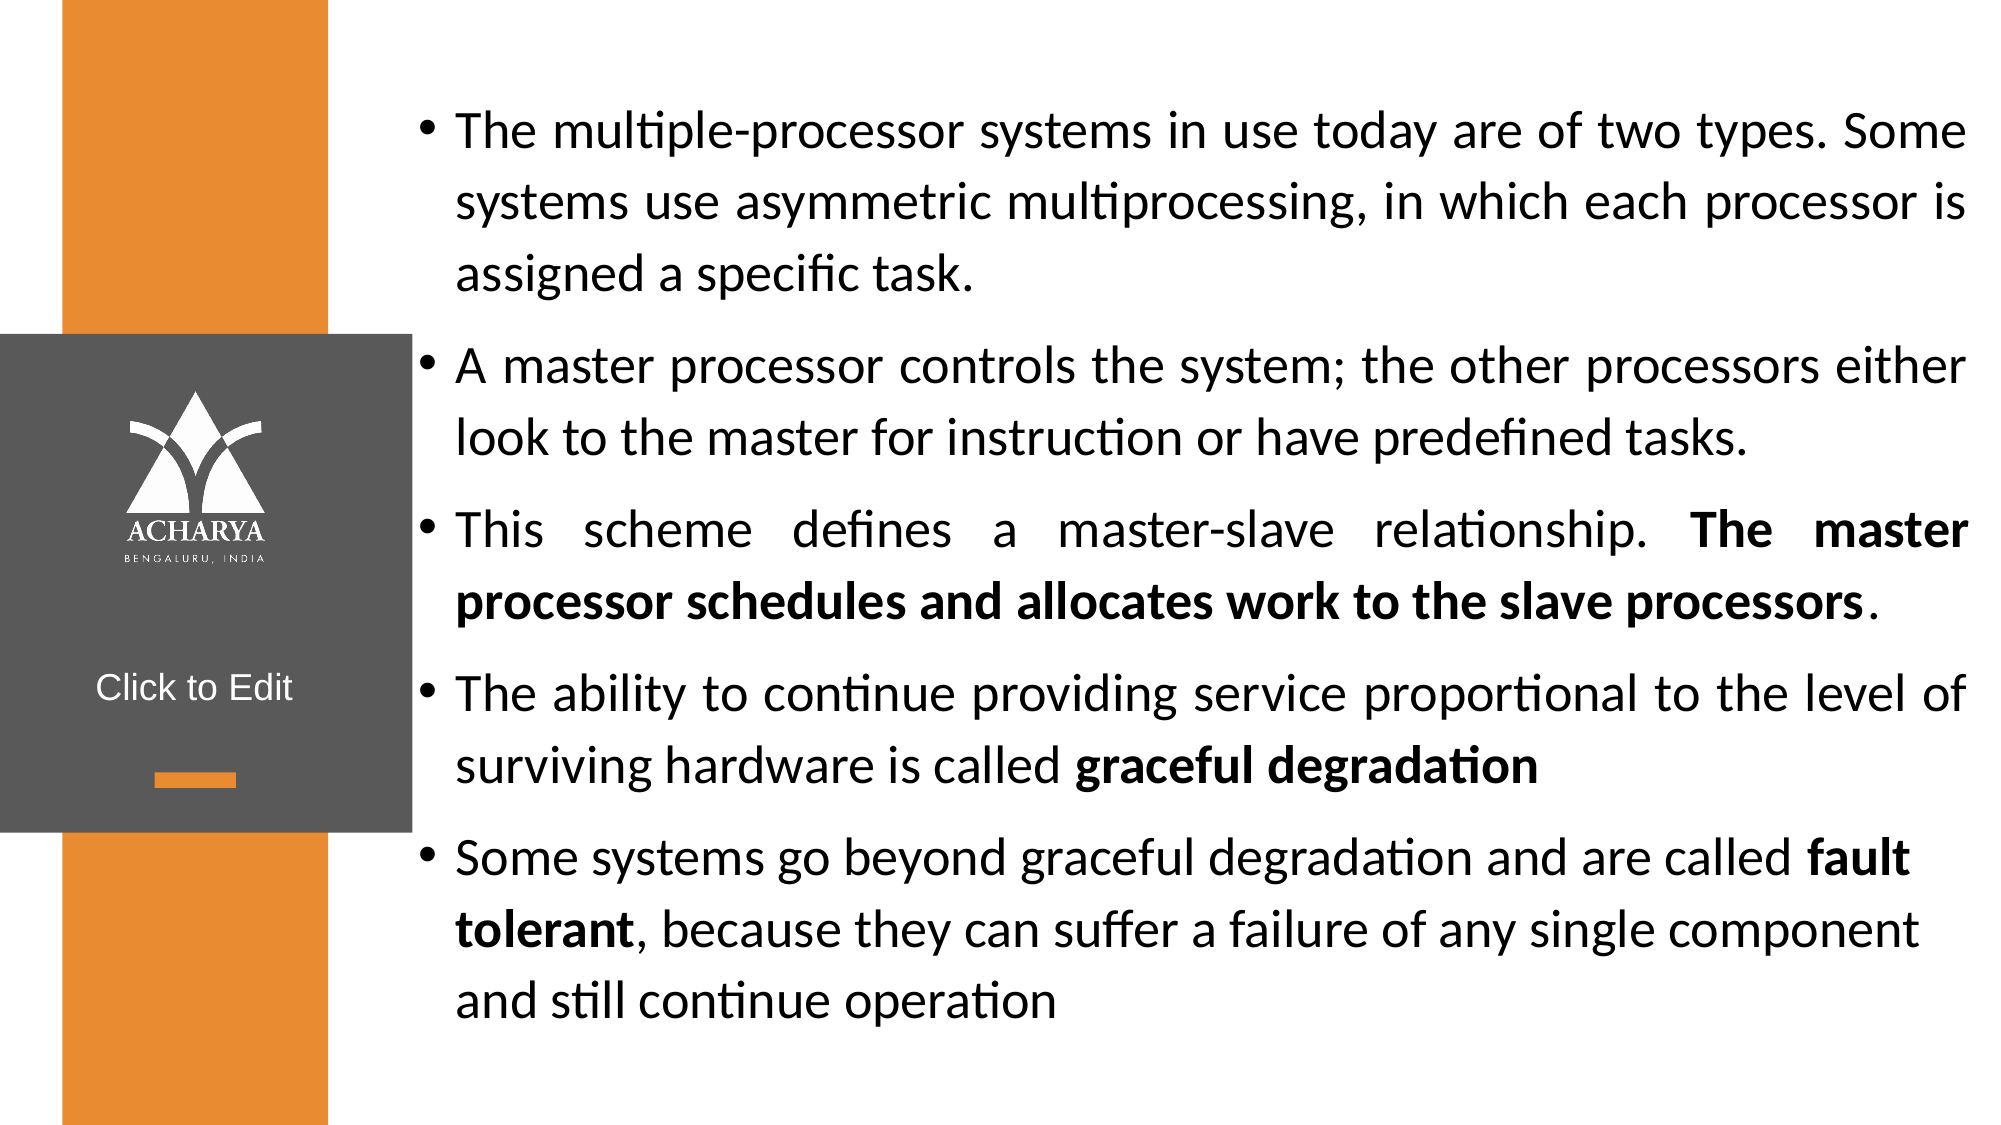

The multiple-processor systems in use today are of two types. Some systems use asymmetric multiprocessing, in which each processor is assigned a specific task.
A master processor controls the system; the other processors either look to the master for instruction or have predefined tasks.
This scheme defines a master-slave relationship. The master processor schedules and allocates work to the slave processors.
The ability to continue providing service proportional to the level of surviving hardware is called graceful degradation
Some systems go beyond graceful degradation and are called fault tolerant, because they can suffer a failure of any single component and still continue operation